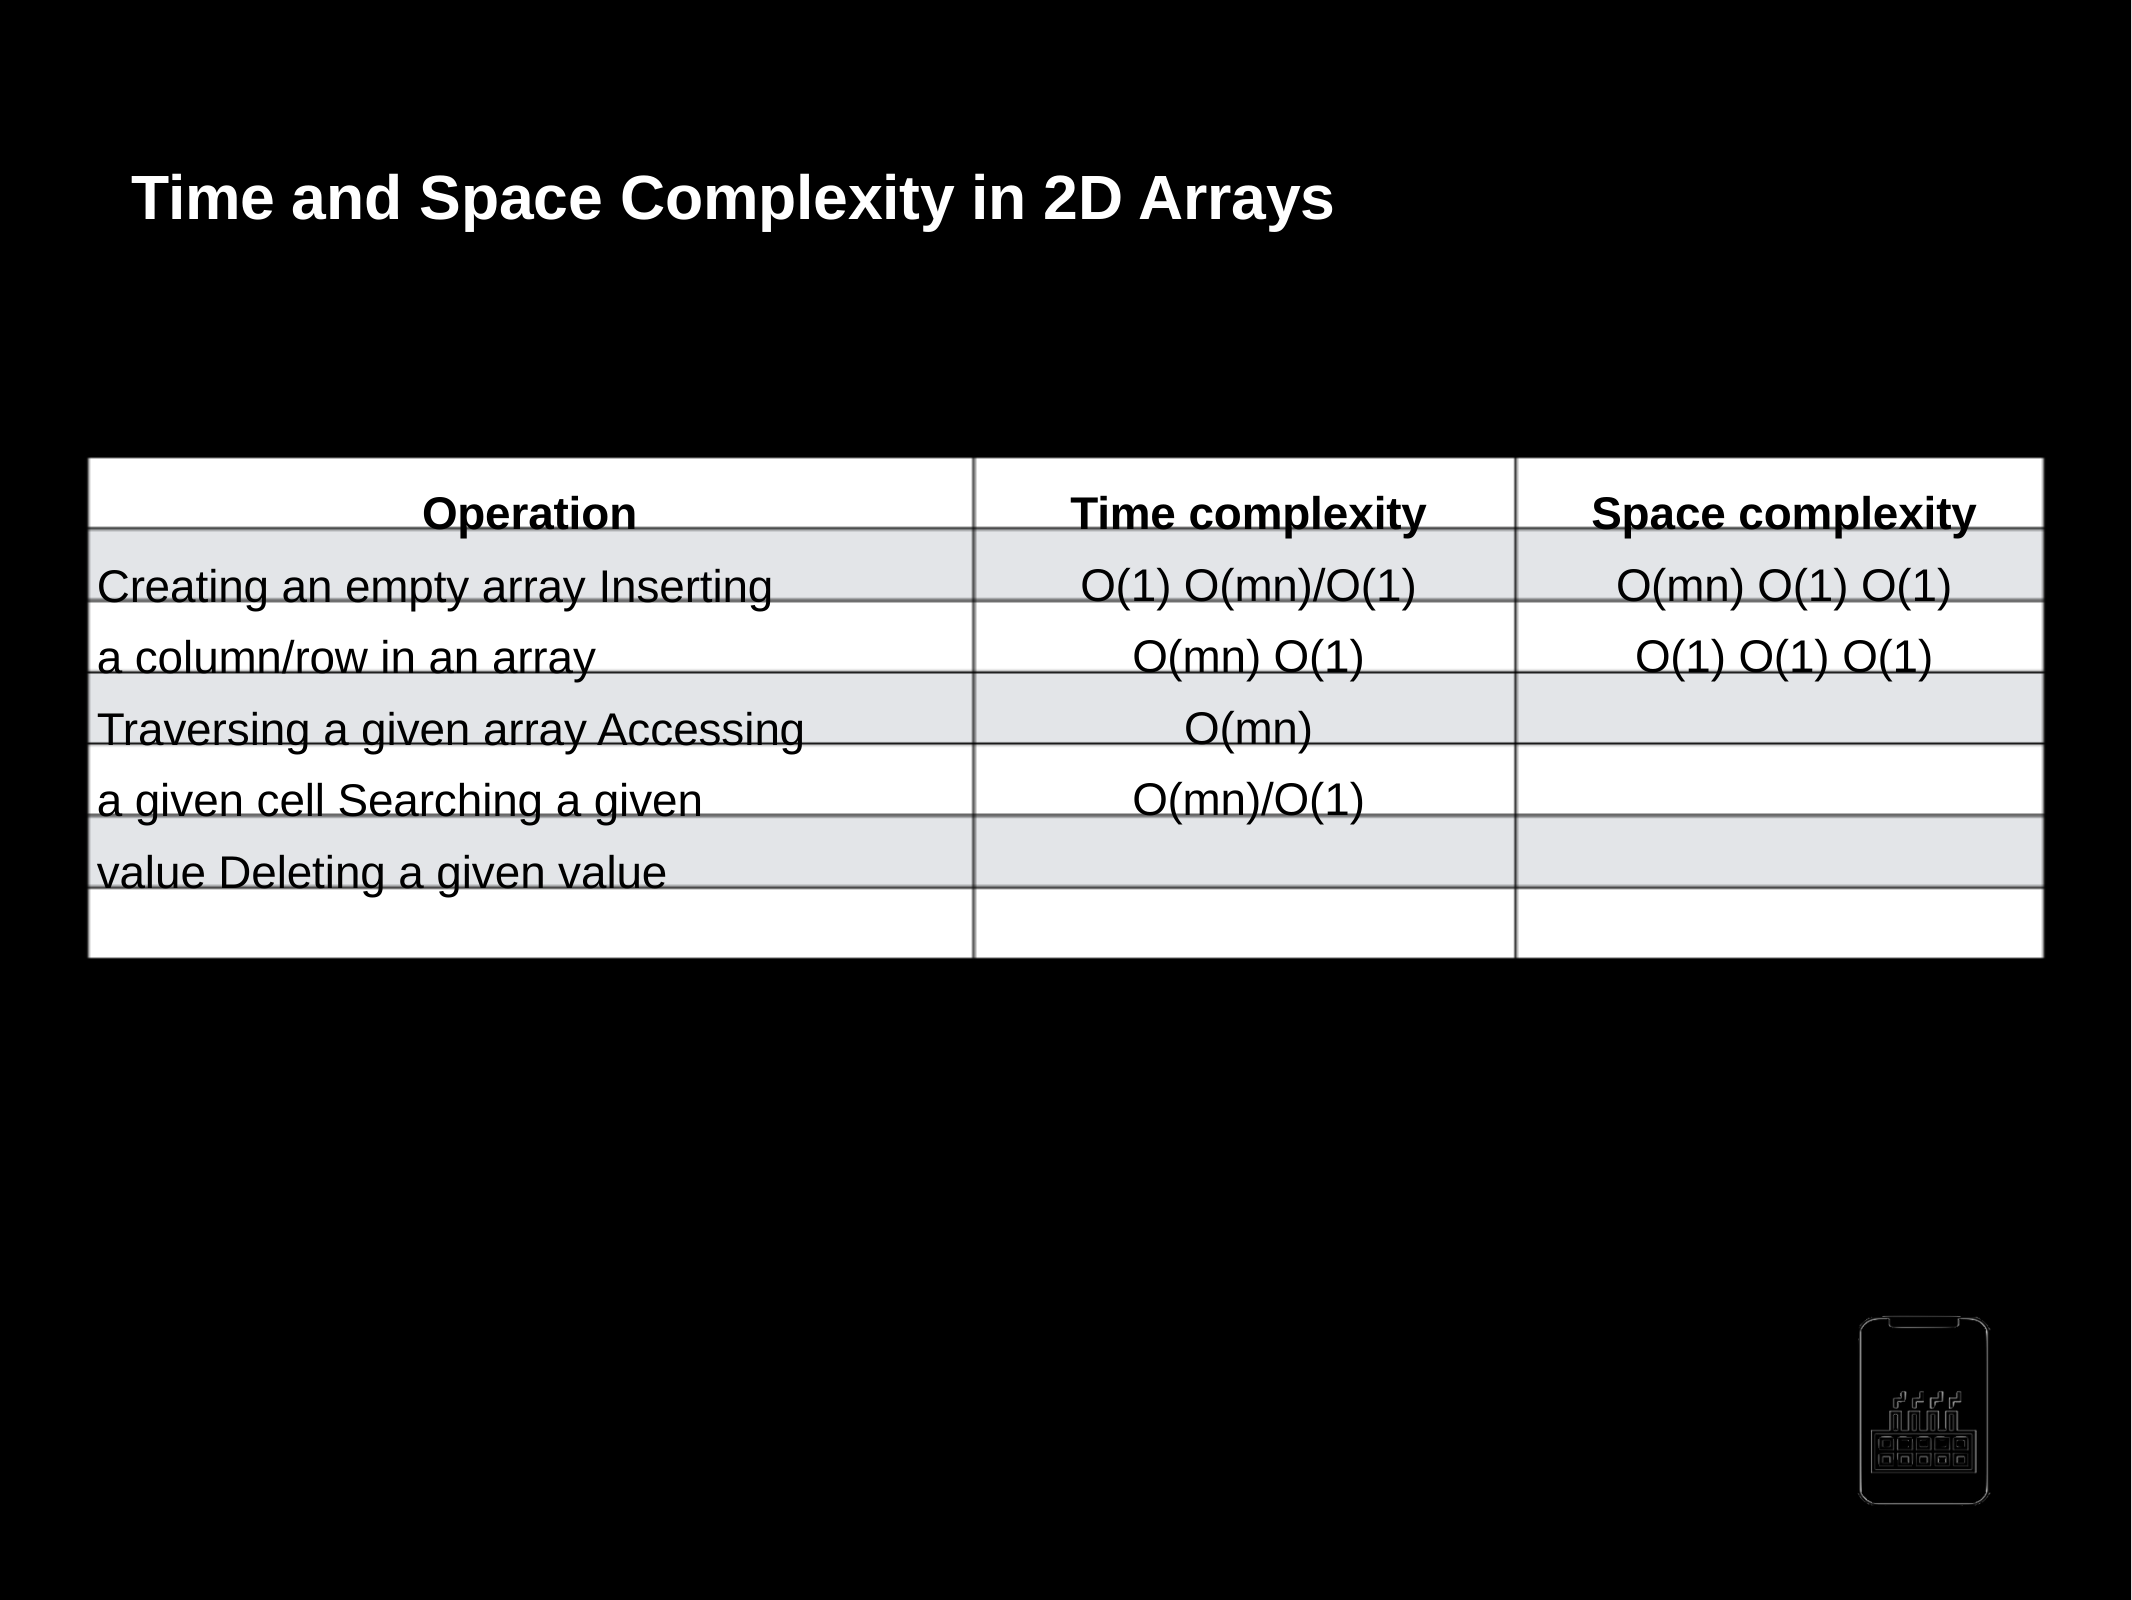

Time and Space Complexity in 2D Arrays

Operation
Time complexity O(1) O(mn)/O(1) O(mn) O(1) O(mn) O(mn)/O(1)
Space complexity O(mn) O(1) O(1) O(1) O(1) O(1)
Creating an empty array Inserting a column/row in an array Traversing a given array Accessing a given cell Searching a given value Deleting a given value

AppMillers
www.appmillers.com